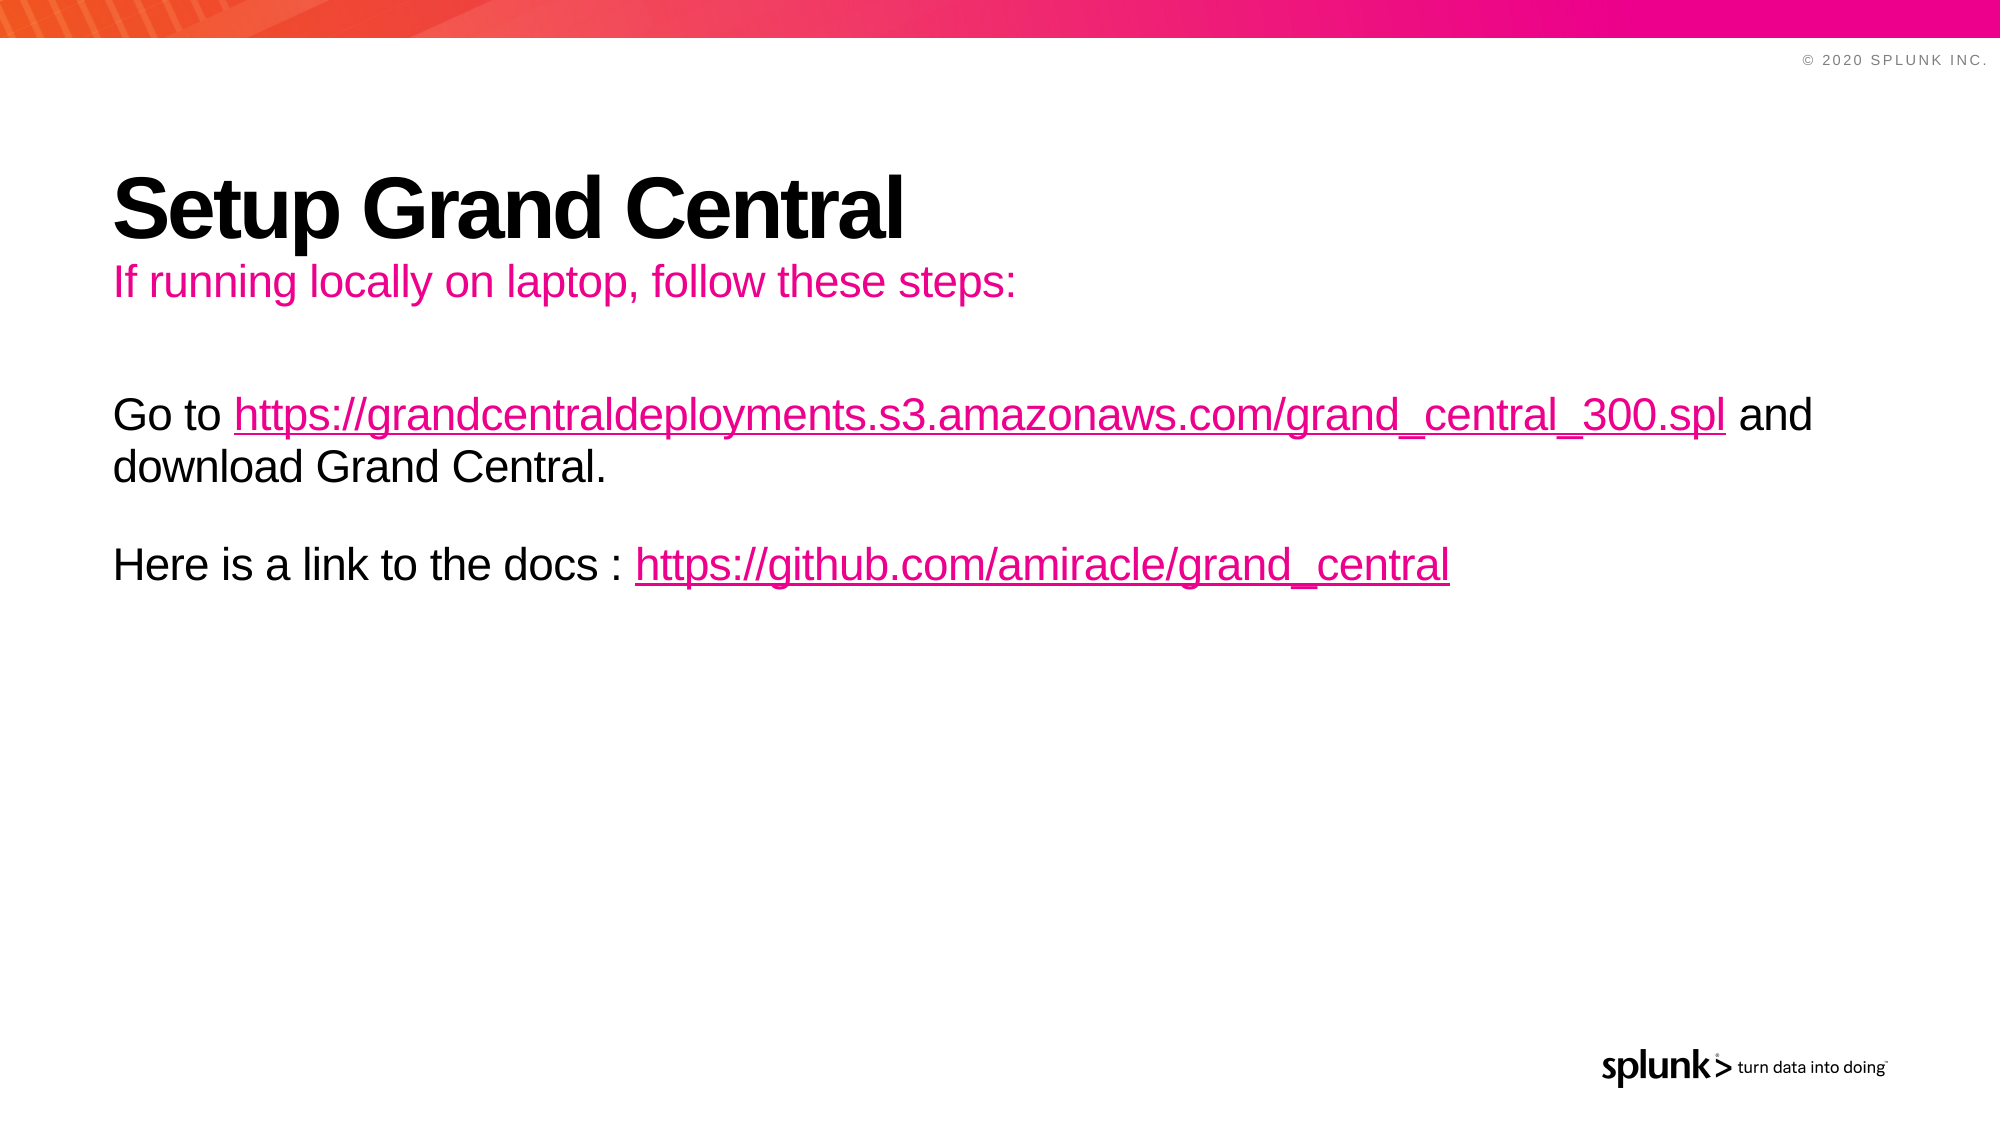

# Setup Grand Central
If running locally on laptop, follow these steps:
Go to https://grandcentraldeployments.s3.amazonaws.com/grand_central_300.spl and download Grand Central.
Here is a link to the docs : https://github.com/amiracle/grand_central